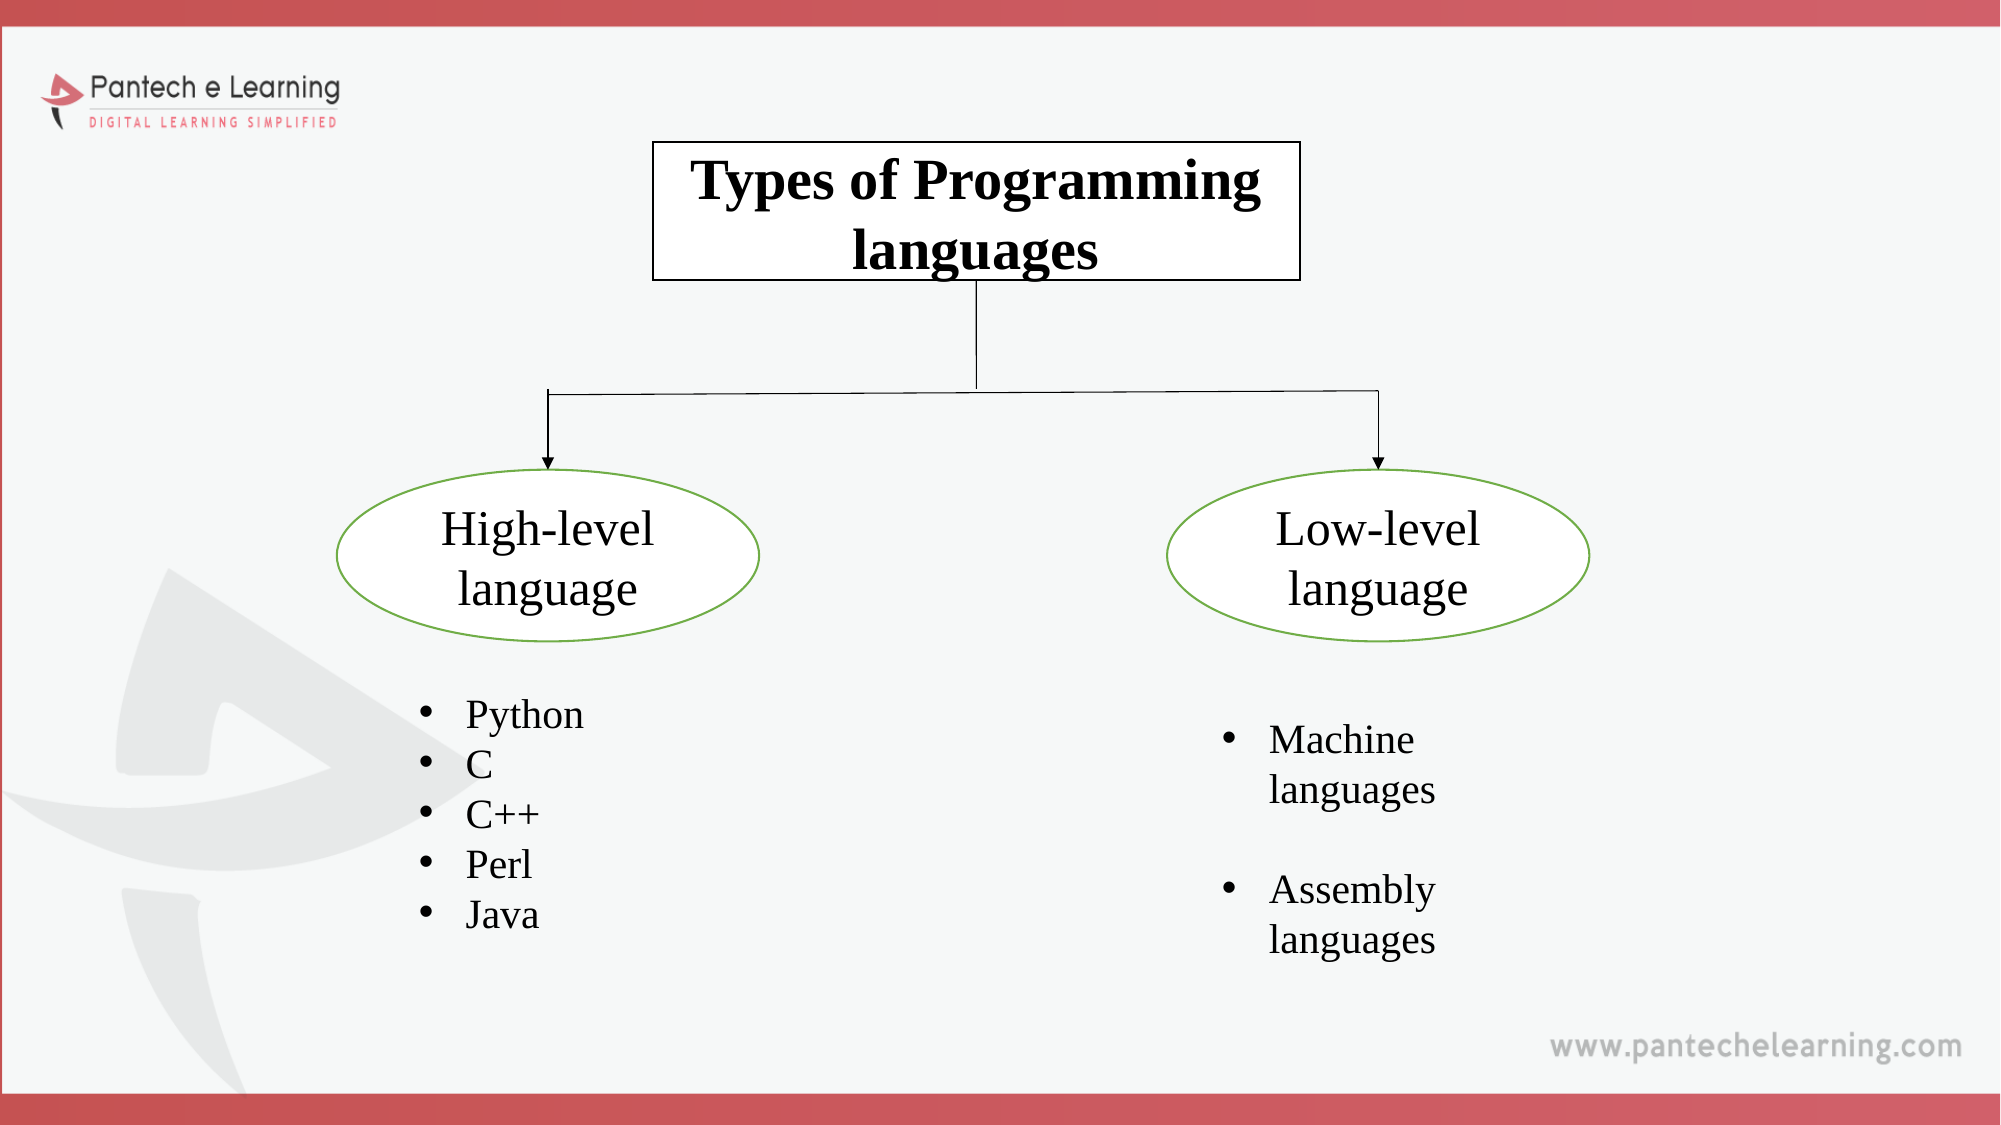

Types of Programming languages
High-level language
Low-level language
Python
C
C++
Perl
Java
Machine languages

Assembly languages